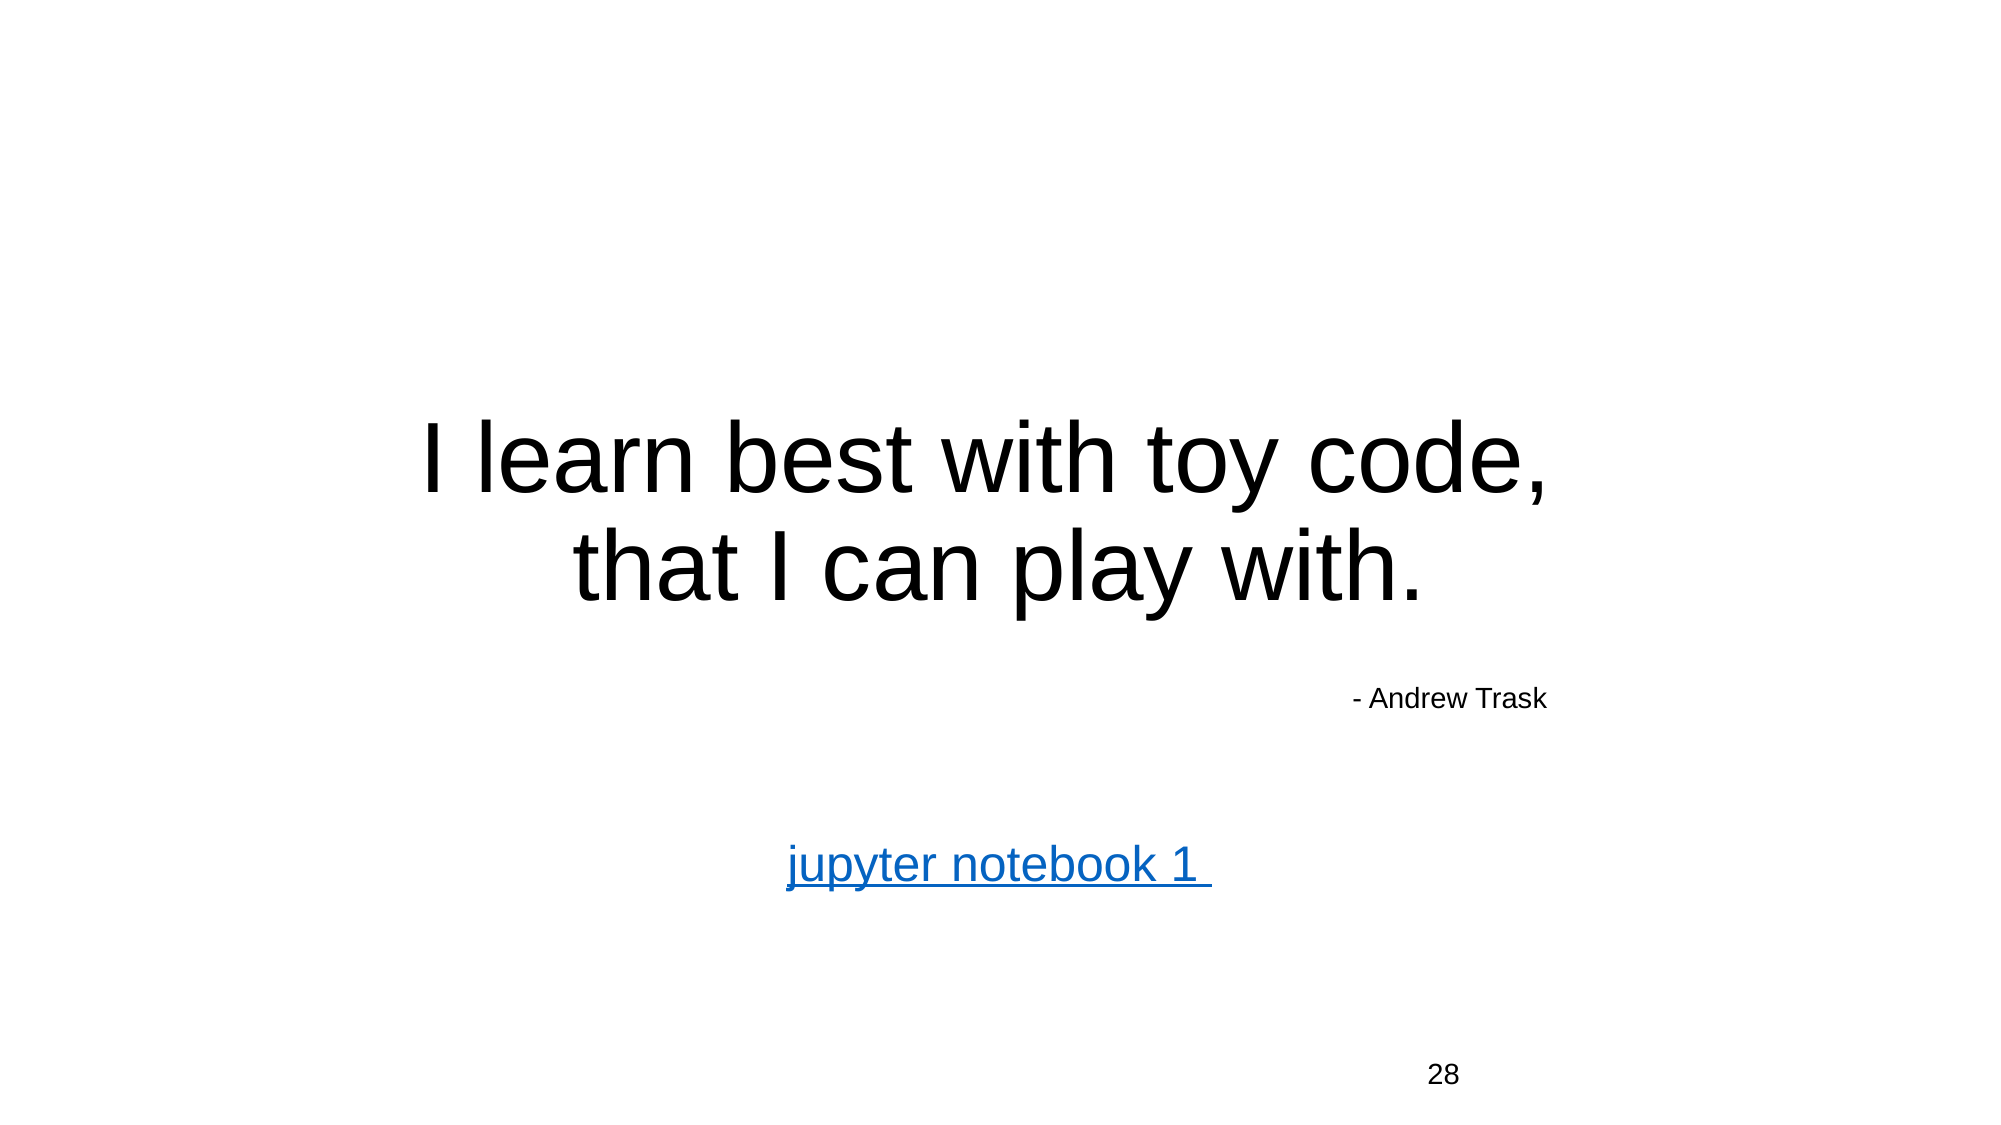

# I learn best with toy code, that I can play with. - Andrew Trask jupyter notebook 1
28